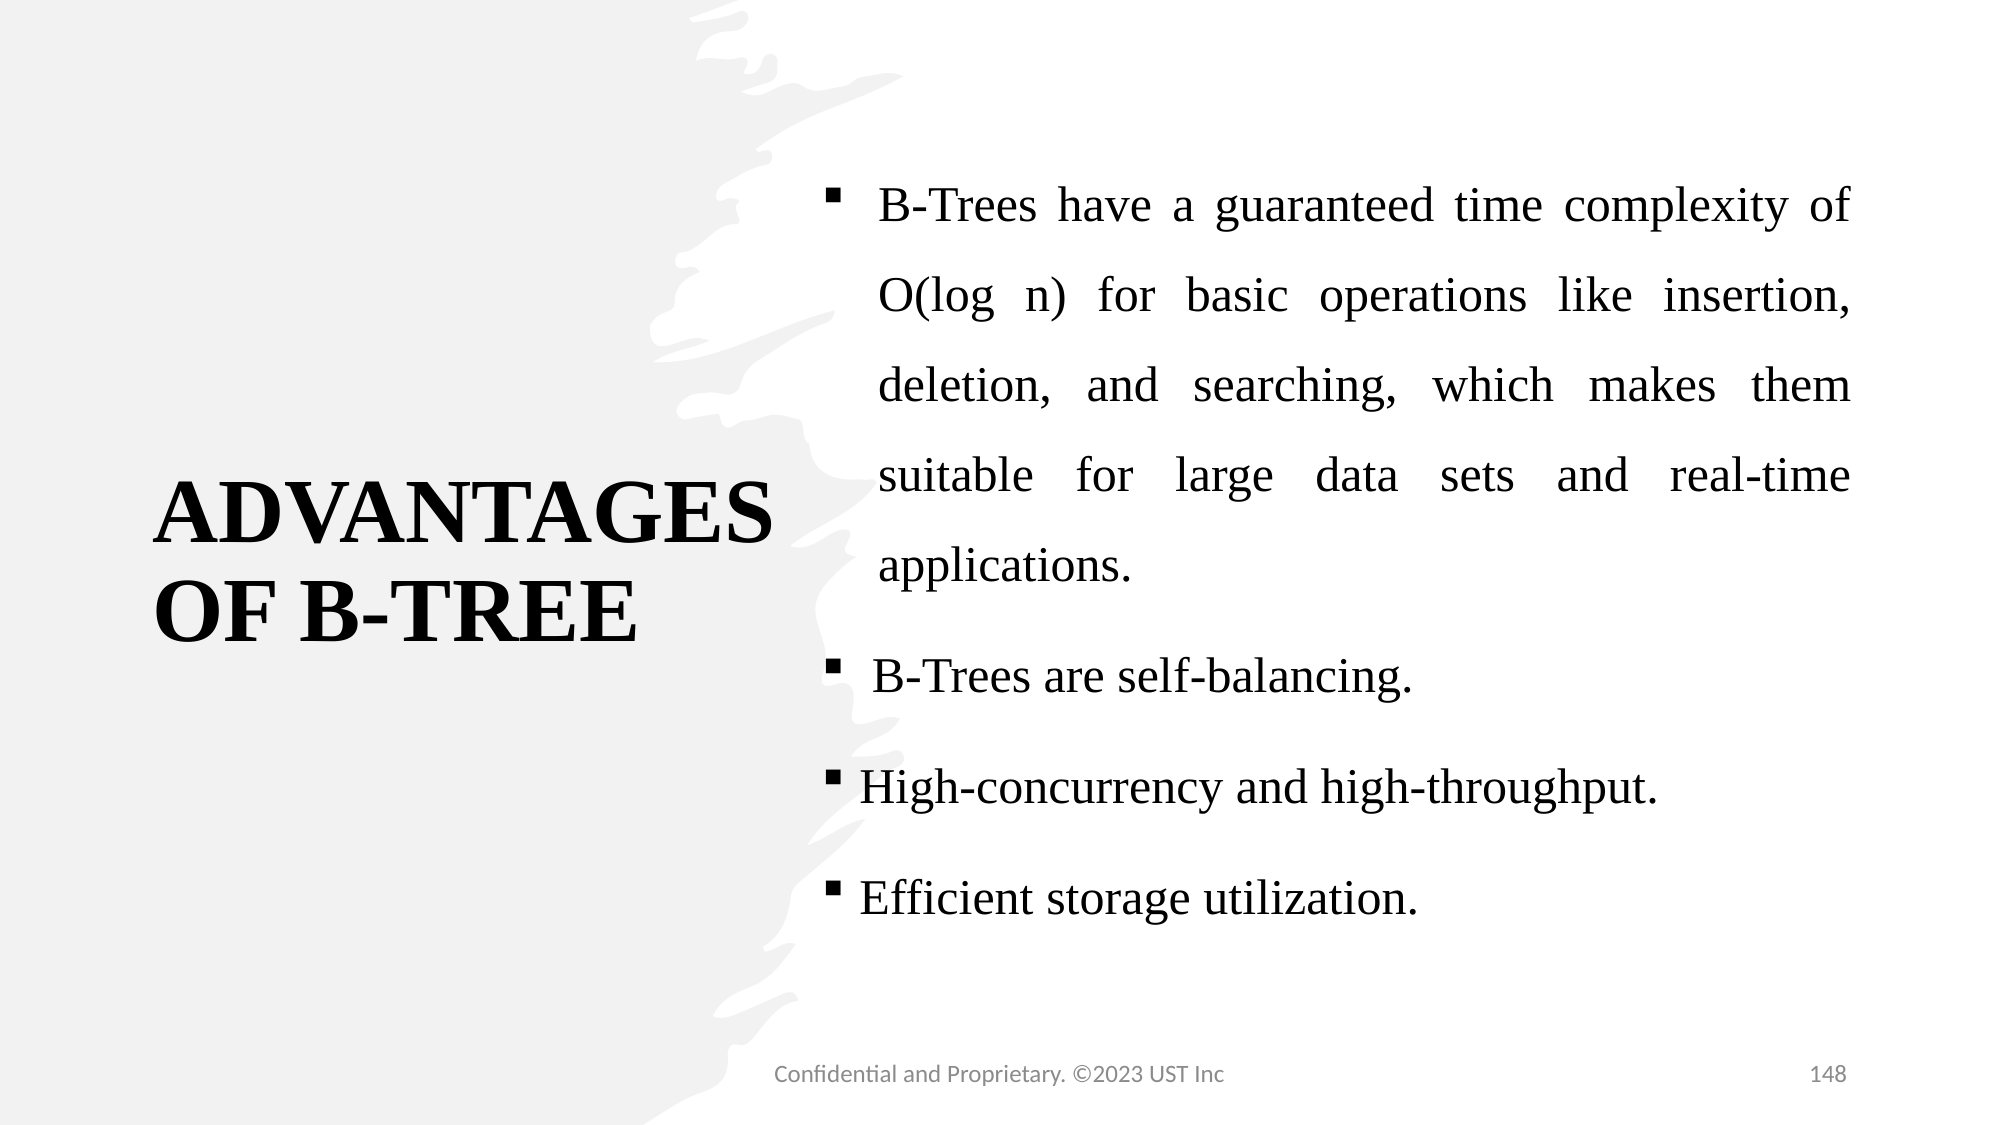

B-Trees have a guaranteed time complexity of O(log n) for basic operations like insertion, deletion, and searching, which makes them suitable for large data sets and real-time applications.
 B-Trees are self-balancing.
High-concurrency and high-throughput.
Efficient storage utilization.

# ADVANTAGES OF B-TREE
Confidential and Proprietary. ©2023 UST Inc
148